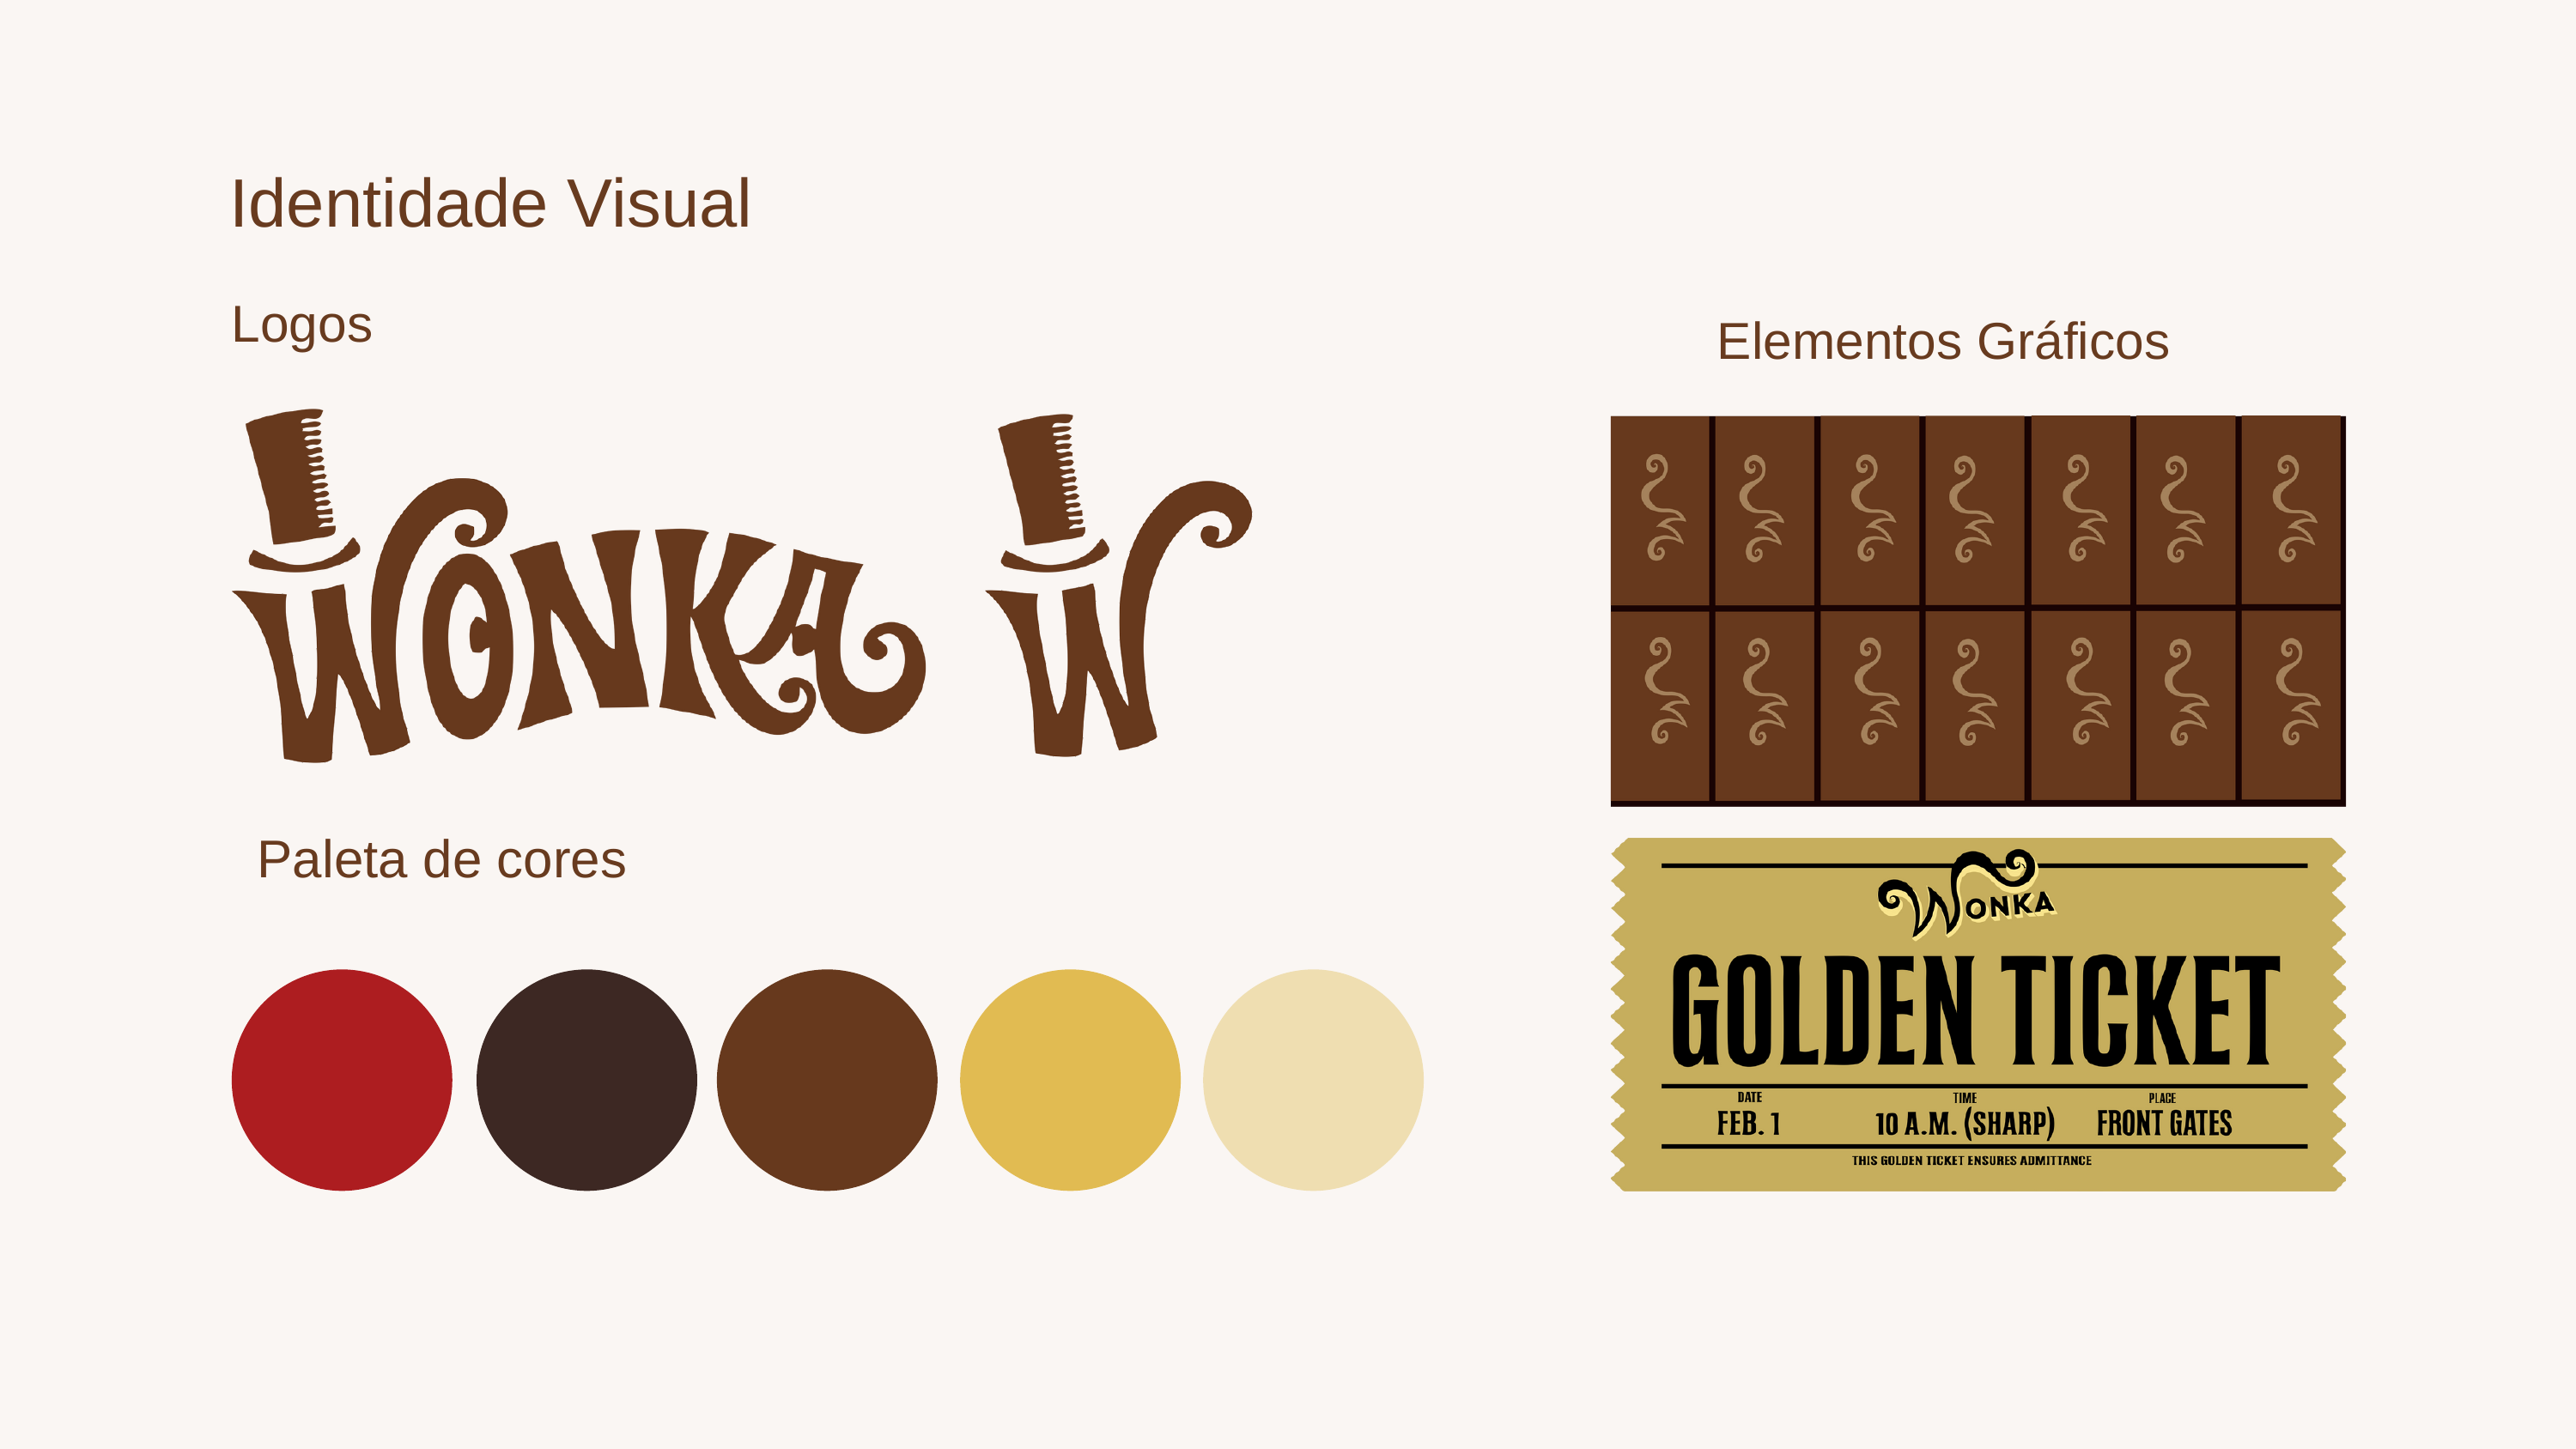

Identidade Visual
Logos
Elementos Gráficos

Paleta de cores